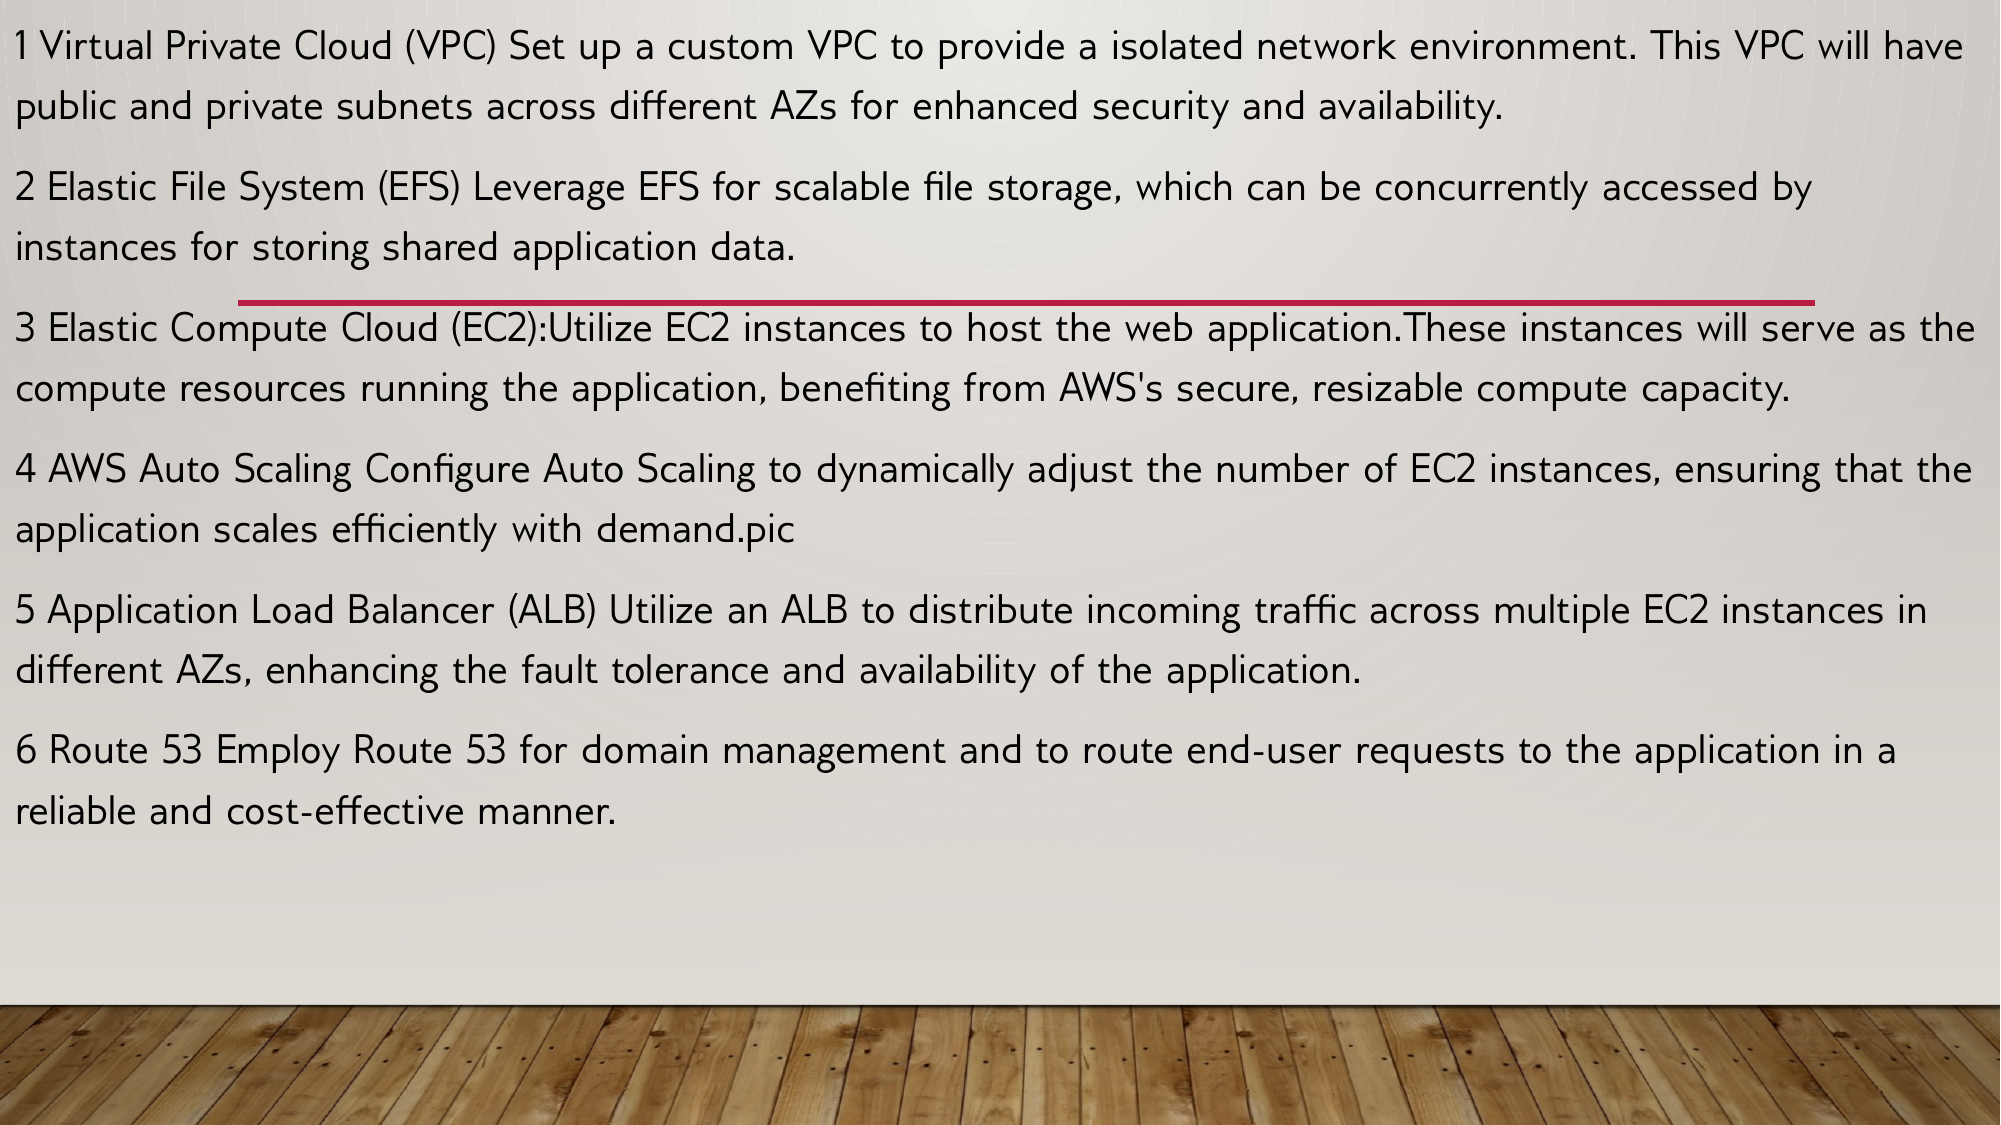

1 Virtual Private Cloud (VPC) Set up a custom VPC to provide a isolated network environment. This VPC will have public and private subnets across different AZs for enhanced security and availability.
2 Elastic File System (EFS) Leverage EFS for scalable file storage, which can be concurrently accessed by instances for storing shared application data.
3 Elastic Compute Cloud (EC2):Utilize EC2 instances to host the web application.These instances will serve as the compute resources running the application, benefiting from AWS's secure, resizable compute capacity.
4 AWS Auto Scaling Configure Auto Scaling to dynamically adjust the number of EC2 instances, ensuring that the application scales efficiently with demand.pic
5 Application Load Balancer (ALB) Utilize an ALB to distribute incoming traffic across multiple EC2 instances in different AZs, enhancing the fault tolerance and availability of the application.
6 Route 53 Employ Route 53 for domain management and to route end-user requests to the application in a reliable and cost-effective manner.